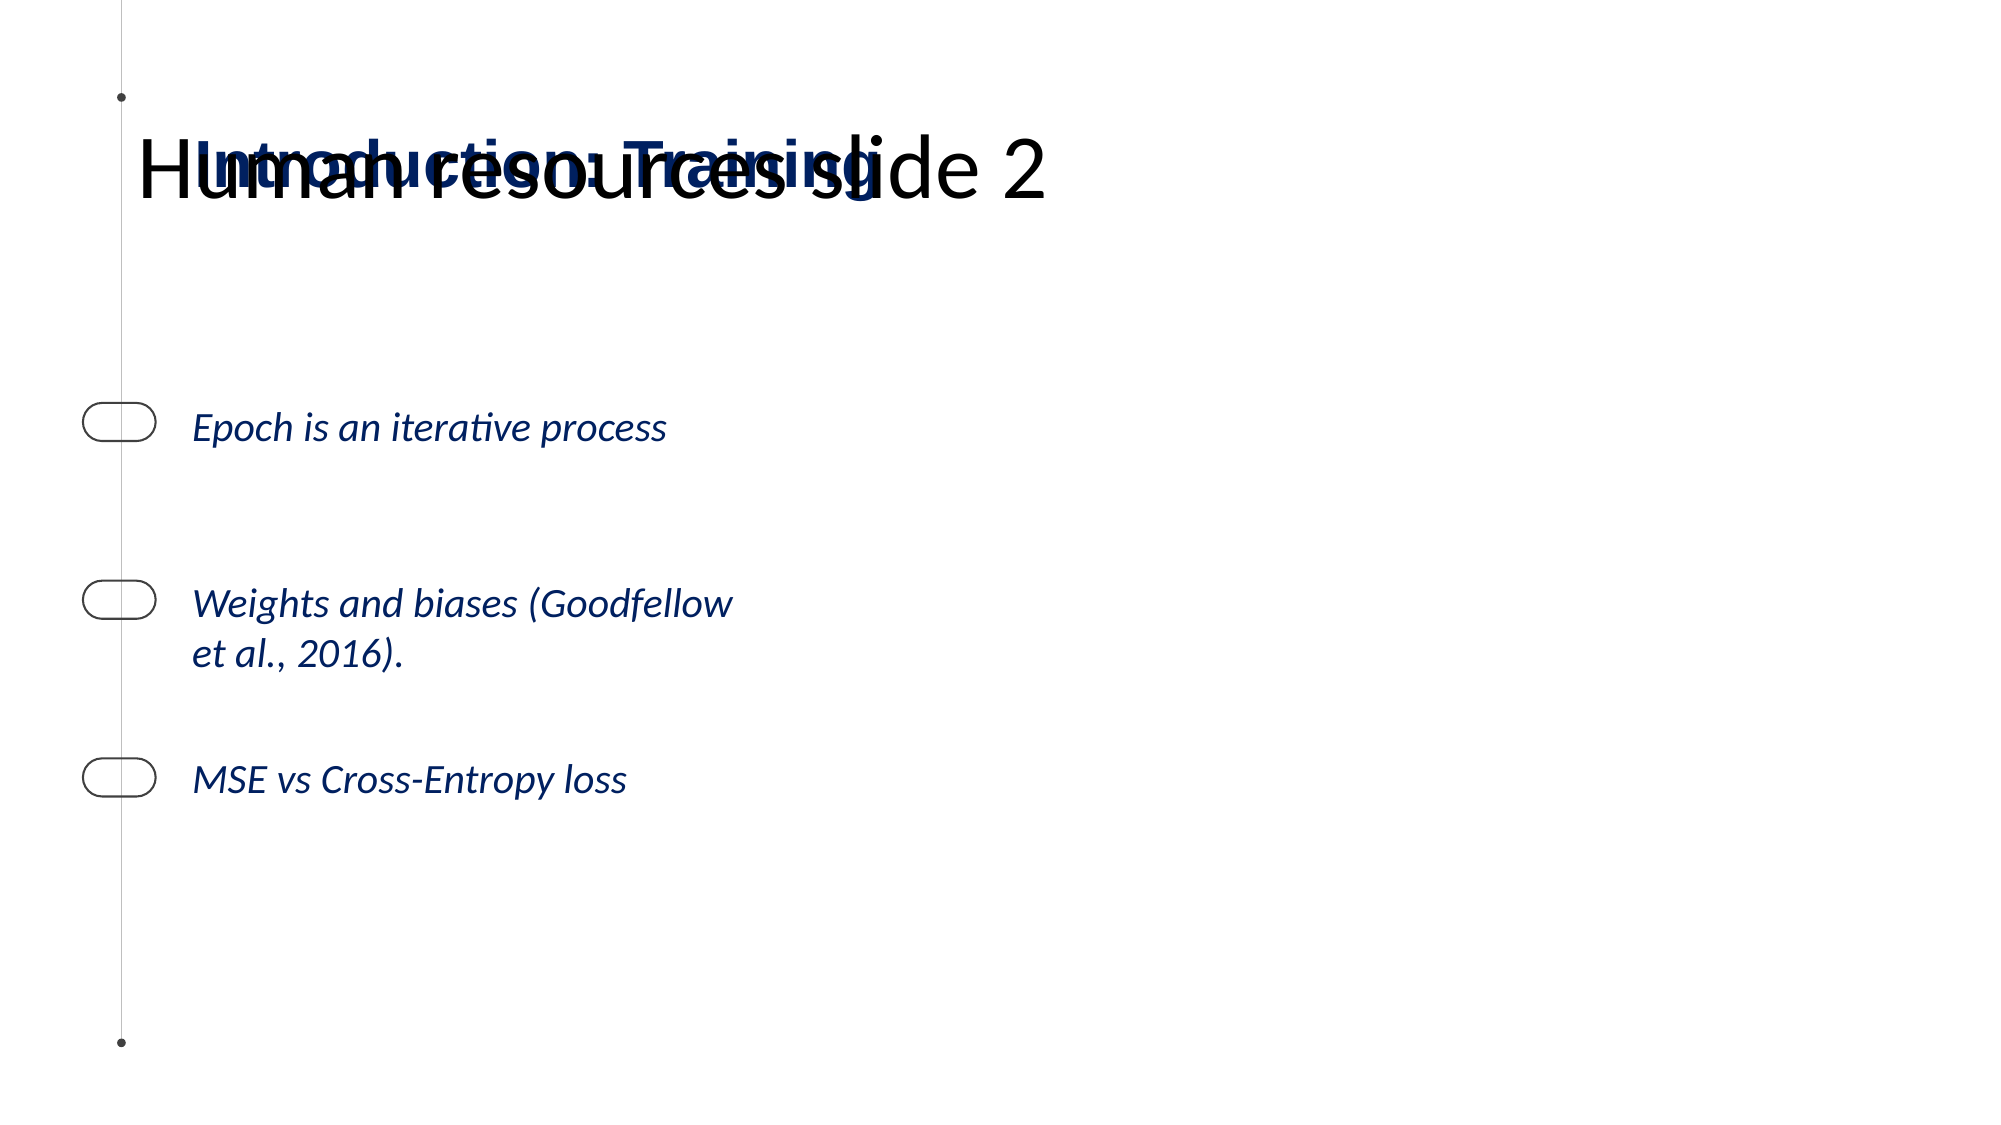

# Human resources slide 2

Introduction: Training
Epoch is an iterative process

Weights and biases (Goodfellow et al., 2016).

MSE vs Cross-Entropy loss